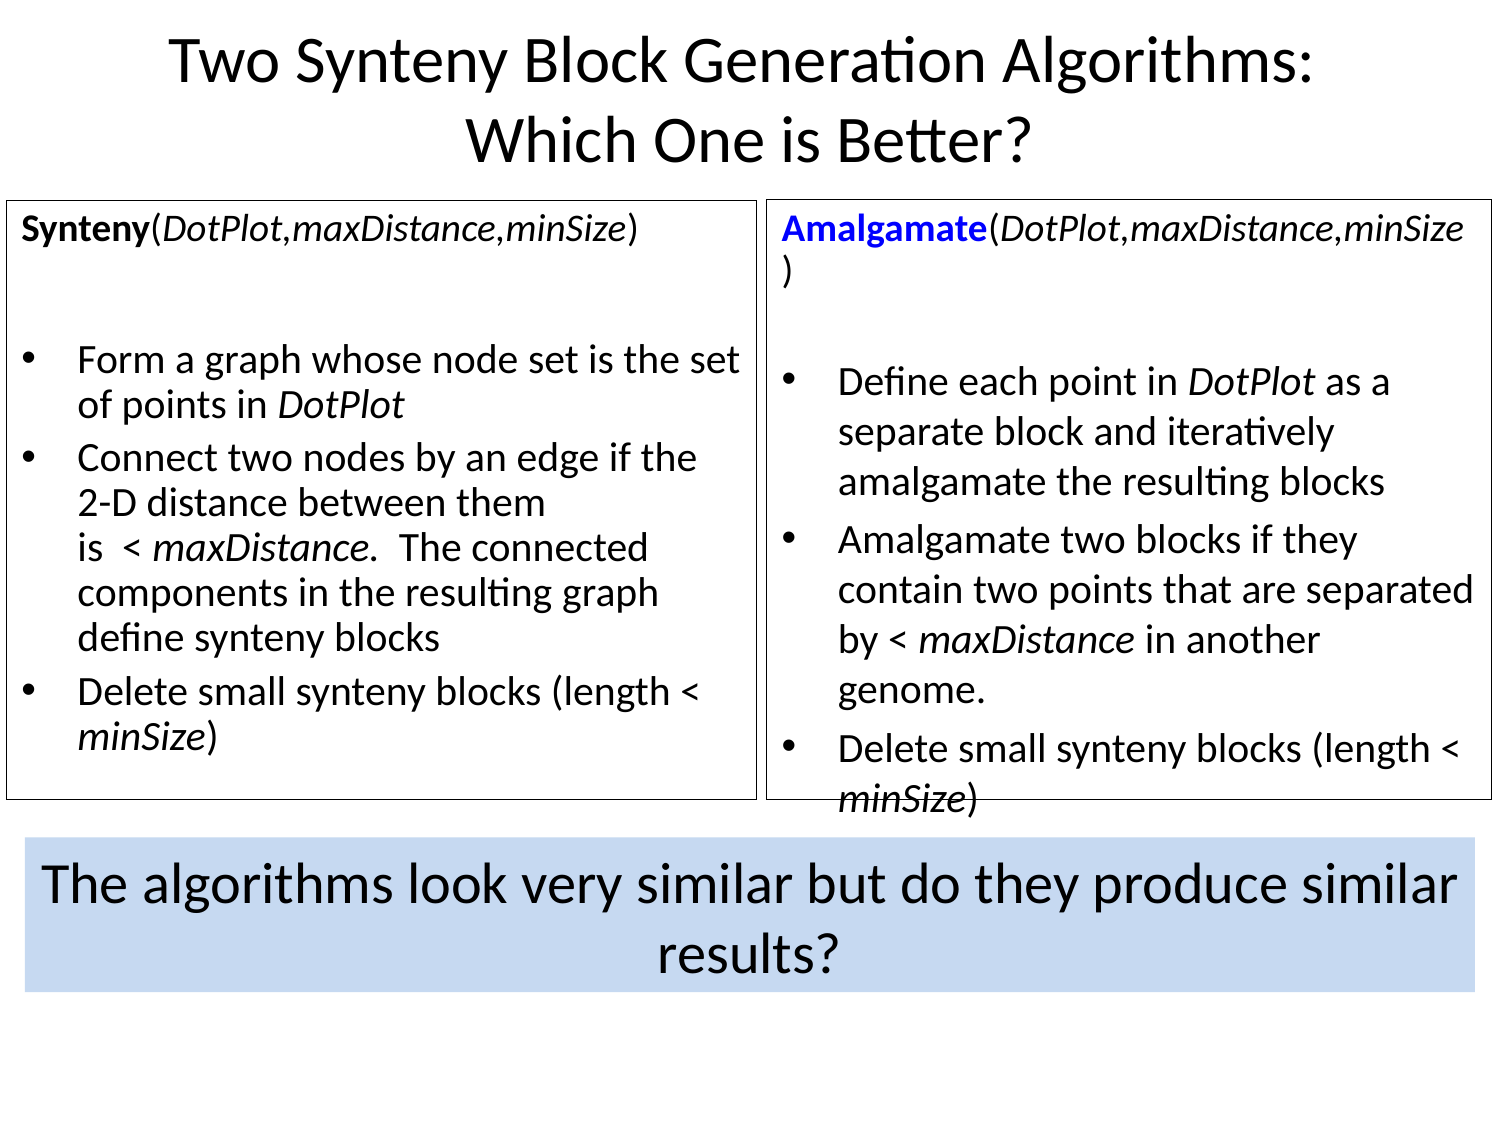

# Two Synteny Block Generation Algorithms: Which One is Better?
Synteny(DotPlot,maxDistance,minSize)

Form a graph whose node set is the set of points in DotPlot
Connect two nodes by an edge if the  2-D distance between them                   is  < maxDistance.  The connected components in the resulting graph define synteny blocks
Delete small synteny blocks (length < minSize)
Amalgamate(DotPlot,maxDistance,minSize)

Define each point in DotPlot as a separate block and iteratively amalgamate the resulting blocks
Amalgamate two blocks if they contain two points that are separated by < maxDistance in another genome.
Delete small synteny blocks (length < minSize)

The algorithms look very similar but do they produce similar results?